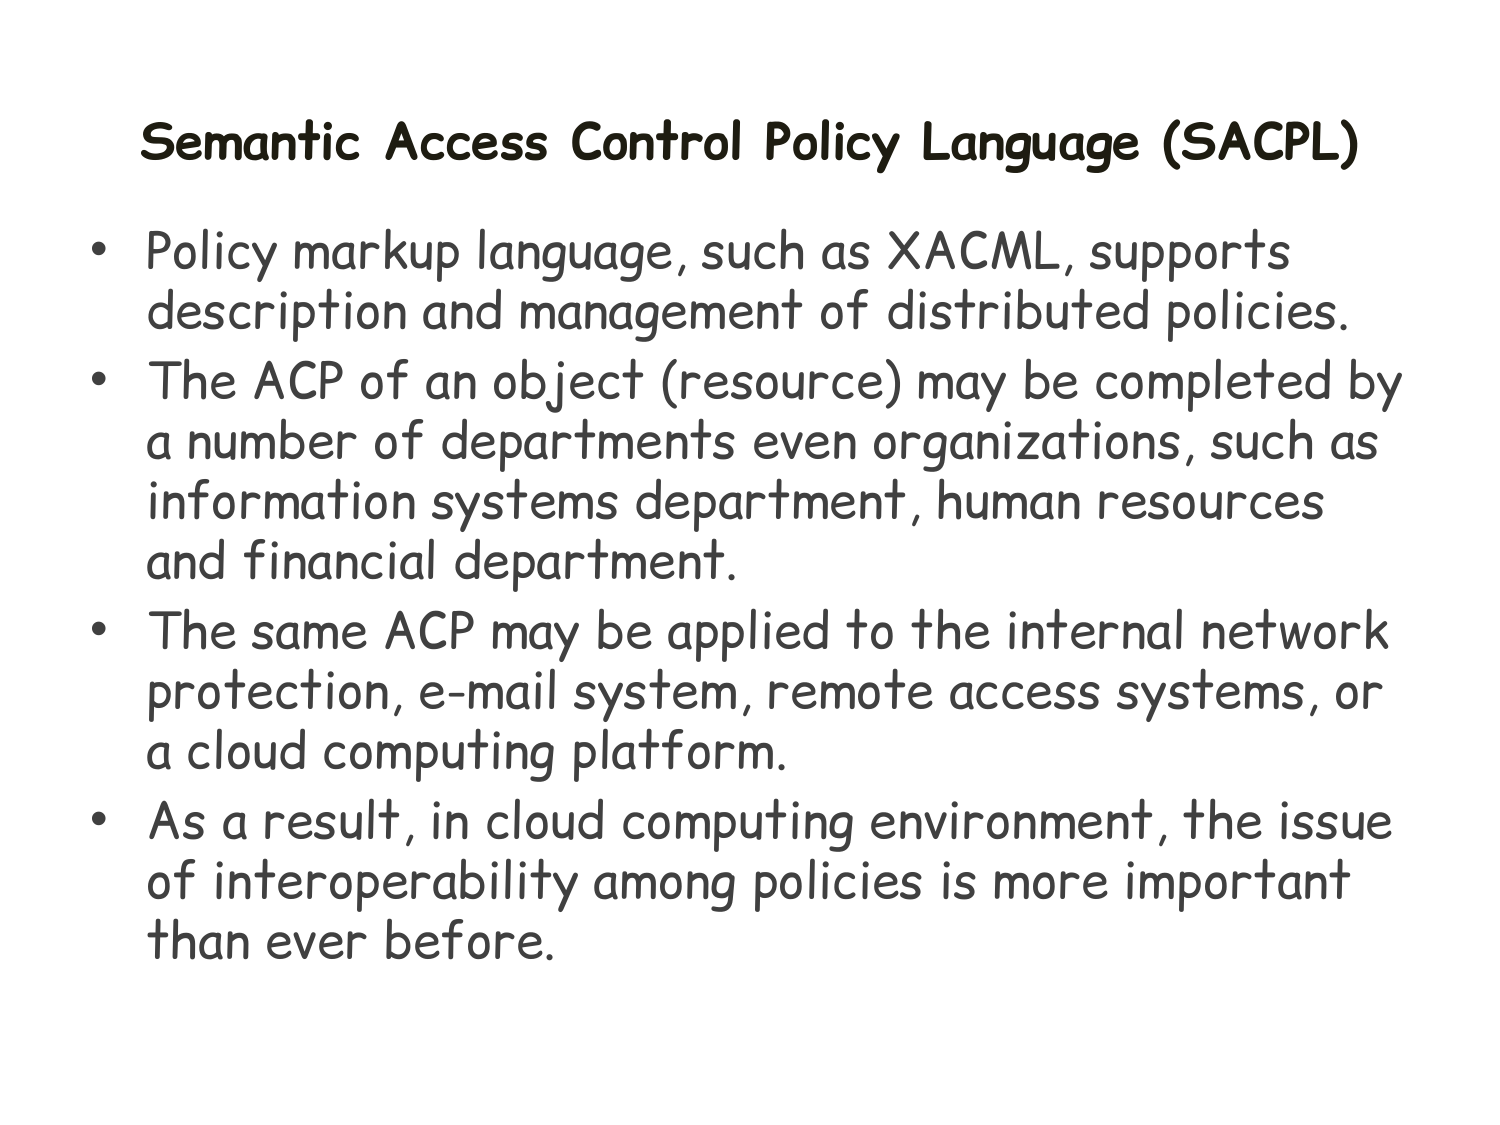

# Semantic Access Control Policy Language (SACPL)
Policy markup language, such as XACML, supports description and management of distributed policies.
The ACP of an object (resource) may be completed by a number of departments even organizations, such as information systems department, human resources and financial department.
The same ACP may be applied to the internal network protection, e-mail system, remote access systems, or a cloud computing platform.
As a result, in cloud computing environment, the issue of interoperability among policies is more important than ever before.